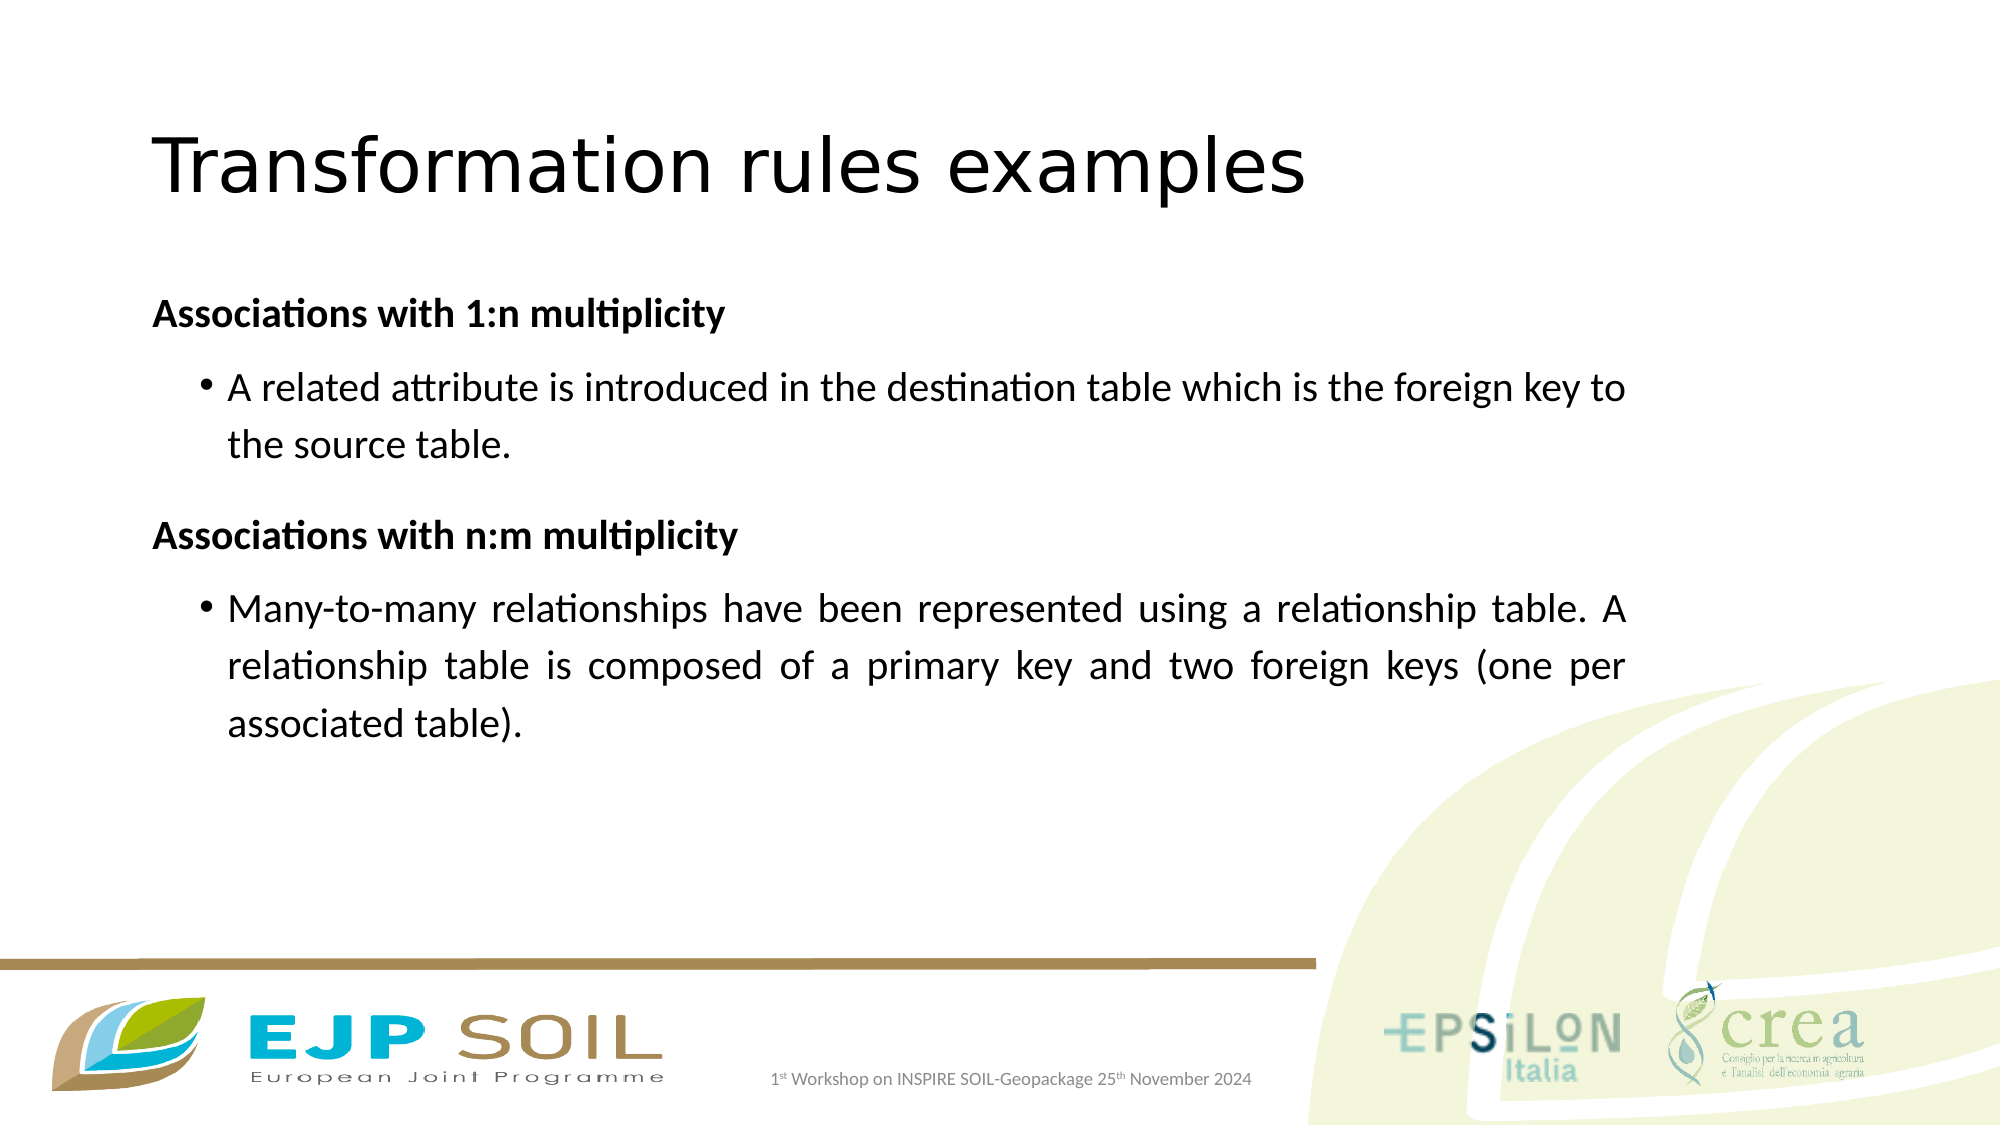

# Transformation rules examples
Associations with 1:n multiplicity
A related attribute is introduced in the destination table which is the foreign key to the source table.
Associations with n:m multiplicity
Many-to-many relationships have been represented using a relationship table. A relationship table is composed of a primary key and two foreign keys (one per associated table).
1st Workshop on INSPIRE SOIL-Geopackage 25th November 2024